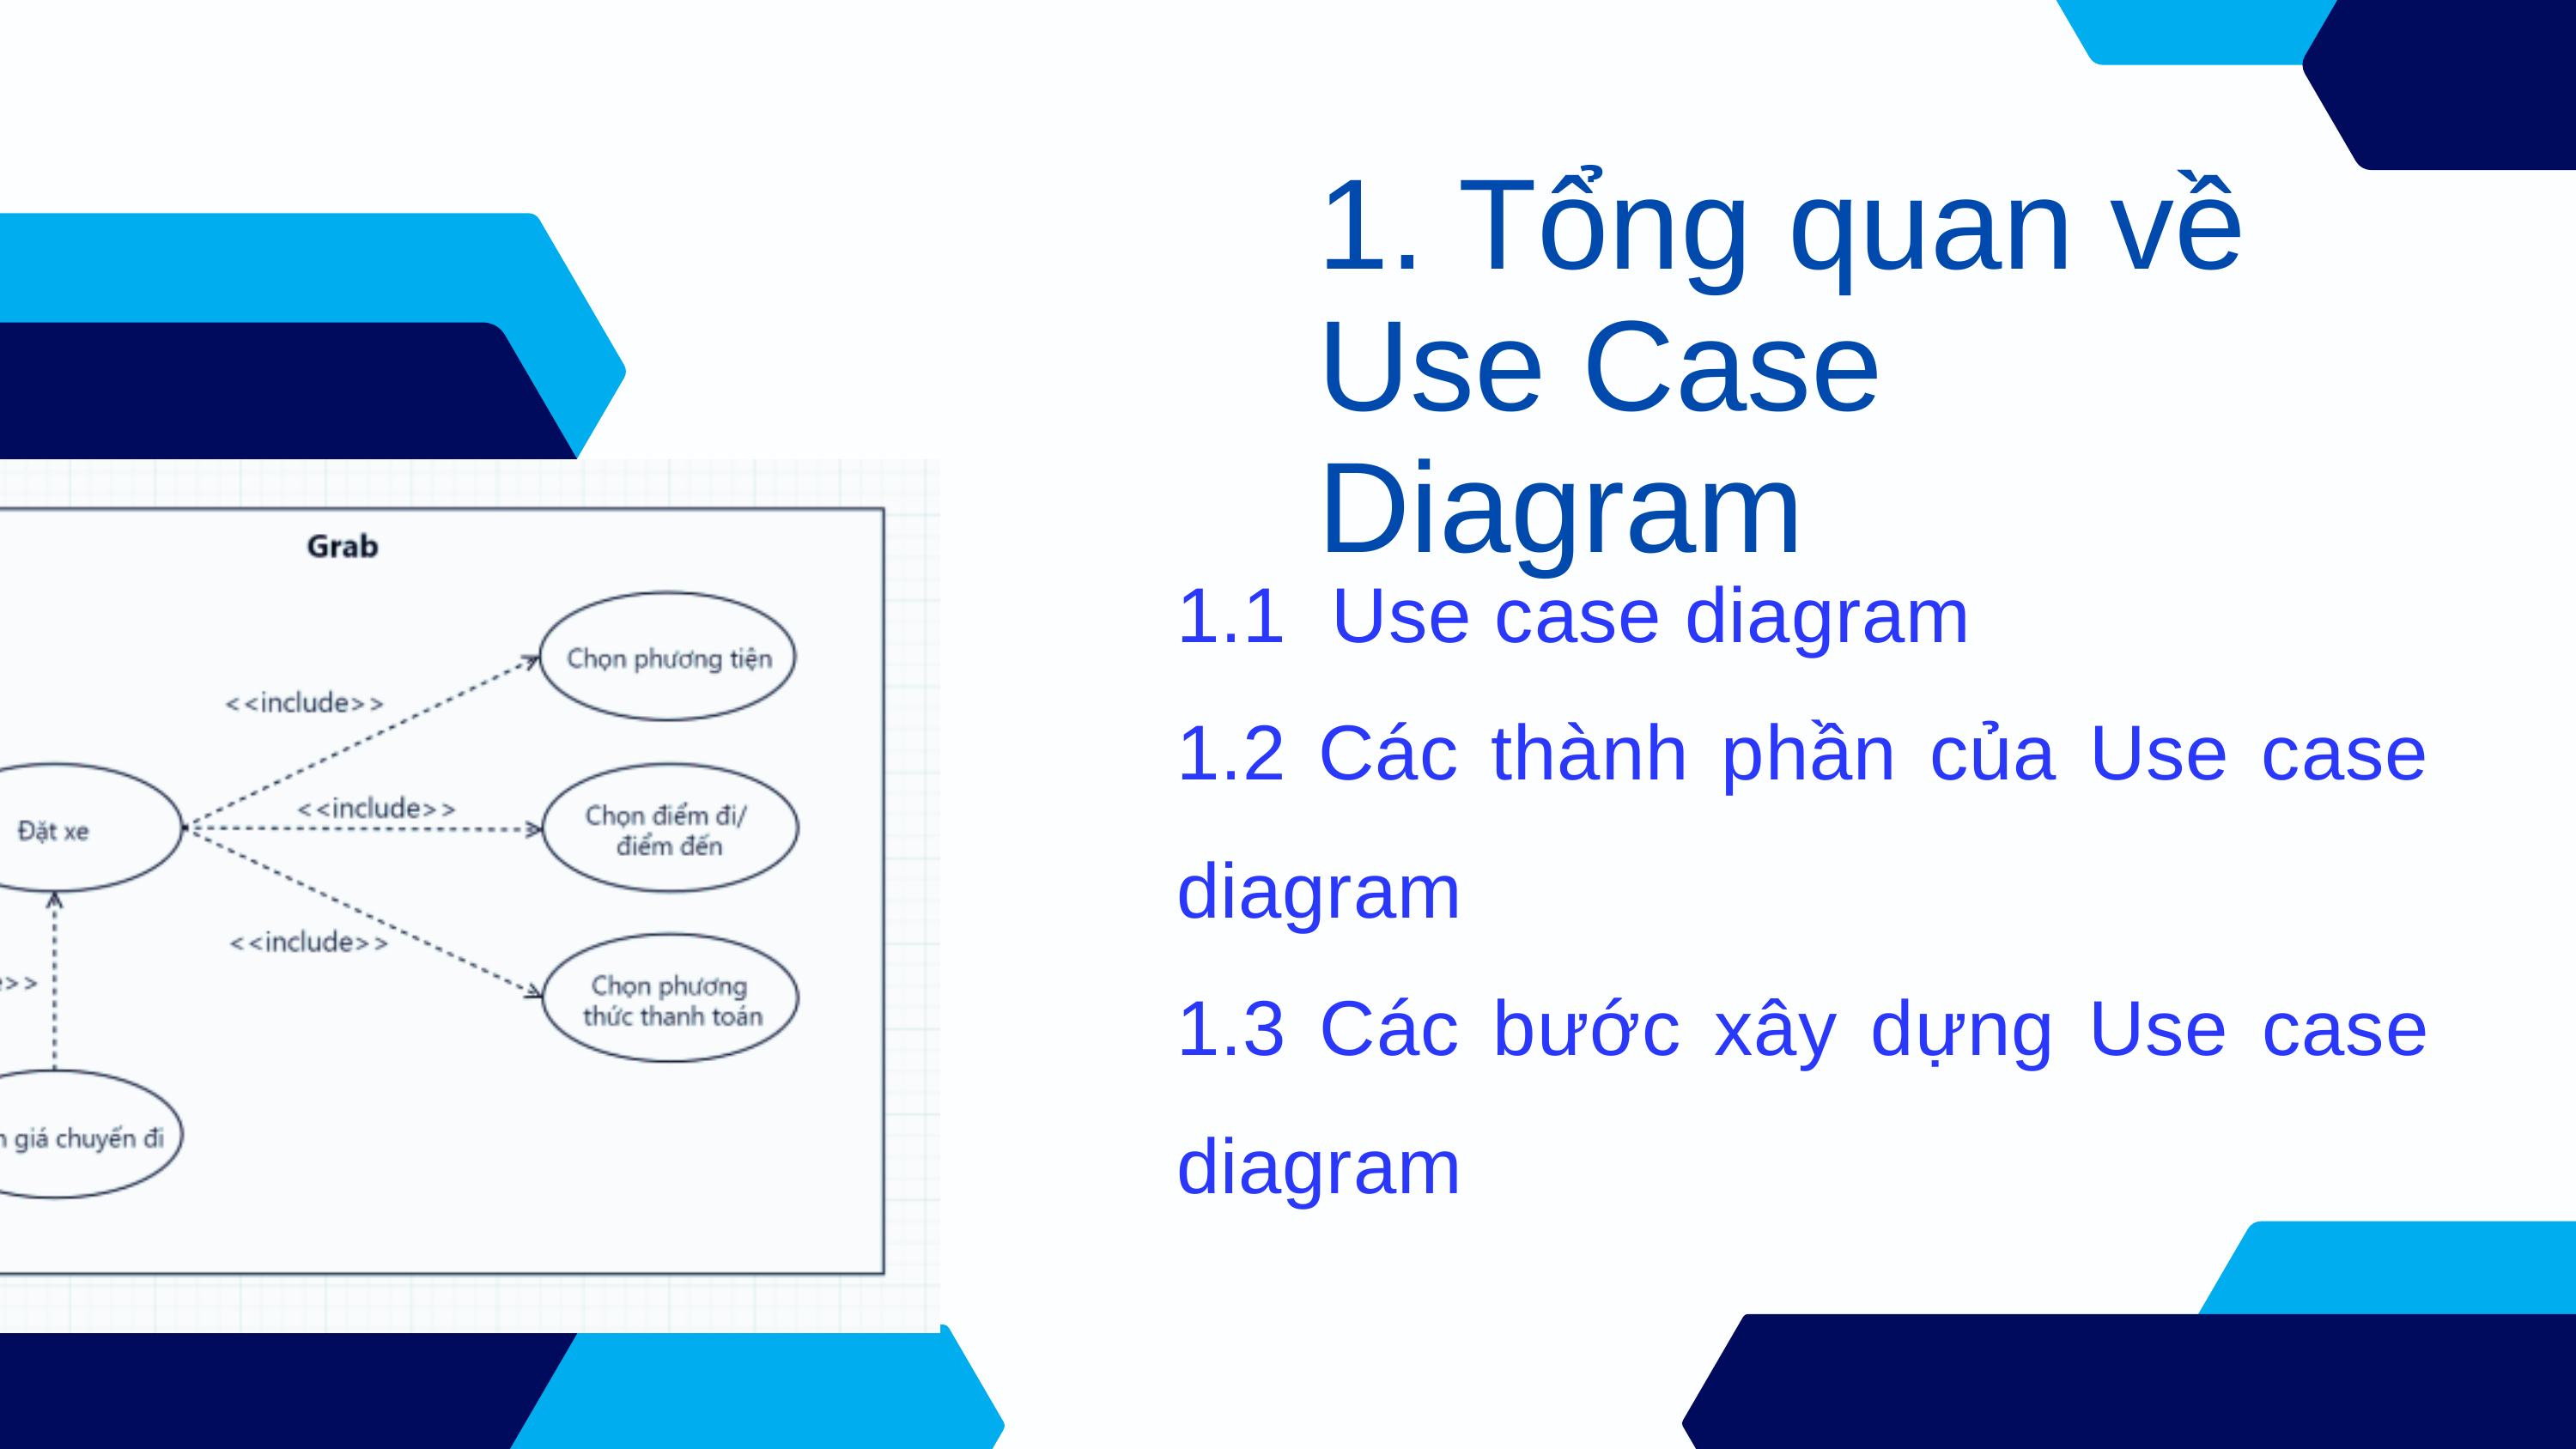

1. Tổng quan về Use Case Diagram

1.1  Use case diagram
1.2 Các thành phần của Use case diagram
1.3 Các bước xây dựng Use case diagram